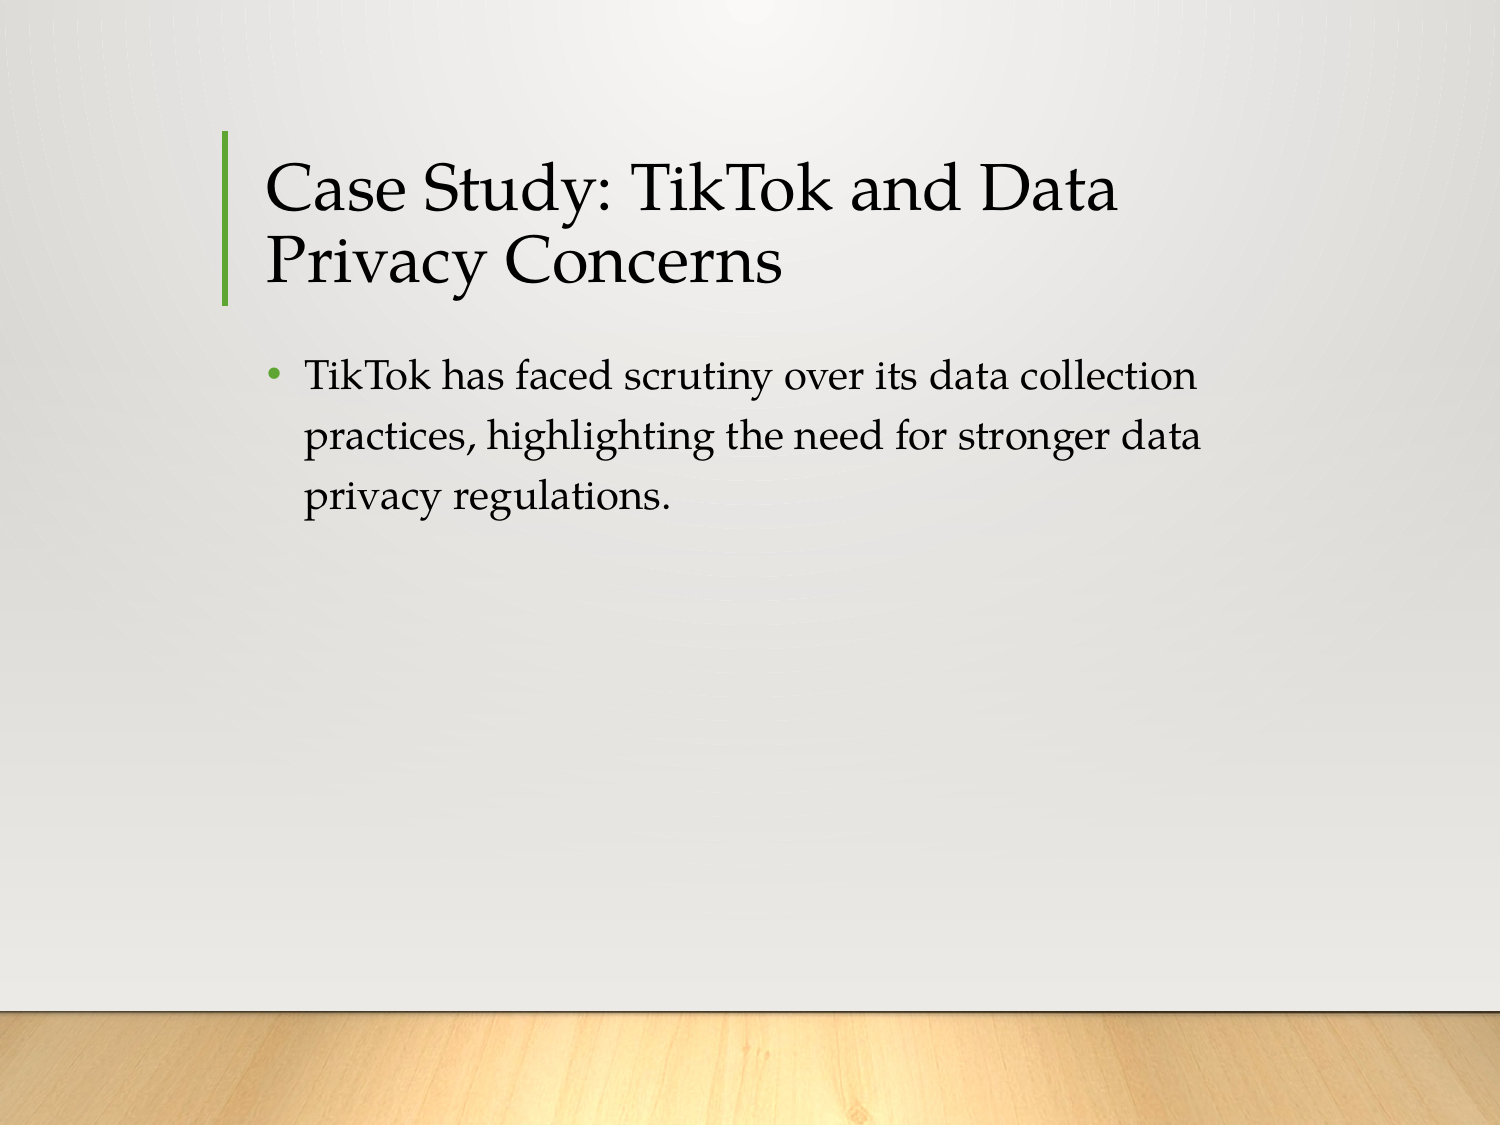

# Case Study: TikTok and Data Privacy Concerns
TikTok has faced scrutiny over its data collection practices, highlighting the need for stronger data privacy regulations.